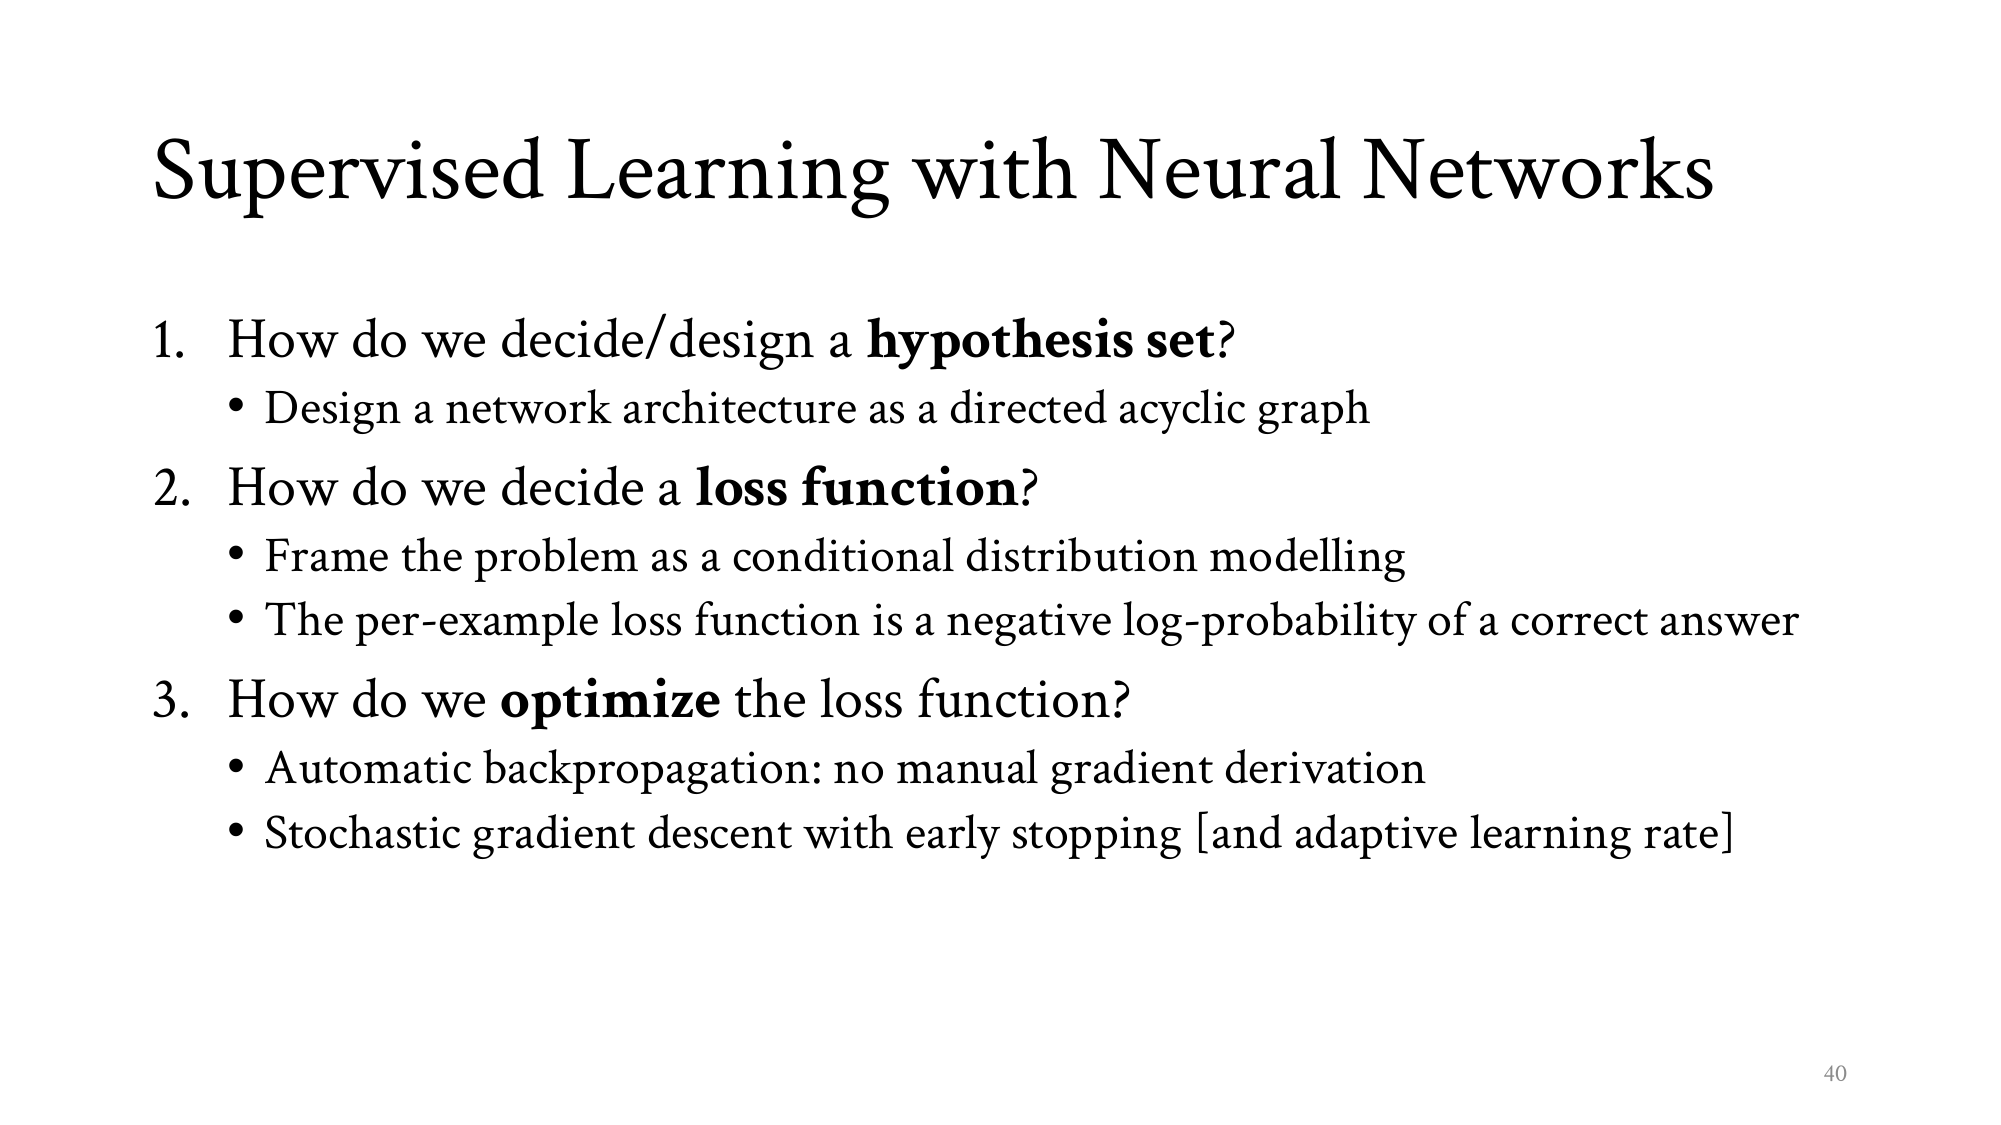

Supervised Learning with Neural Networks
How do we decide/design a hypothesis set?
Design a network architecture as a directed acyclic graph
How do we decide a loss function?
Frame the problem as a conditional distribution modelling
The per-example loss function is a negative log-probability of a correct answer
How do we optimize the loss function?
Automatic backpropagation: no manual gradient derivation
Stochastic gradient descent with early stopping [and adaptive learning rate]
40